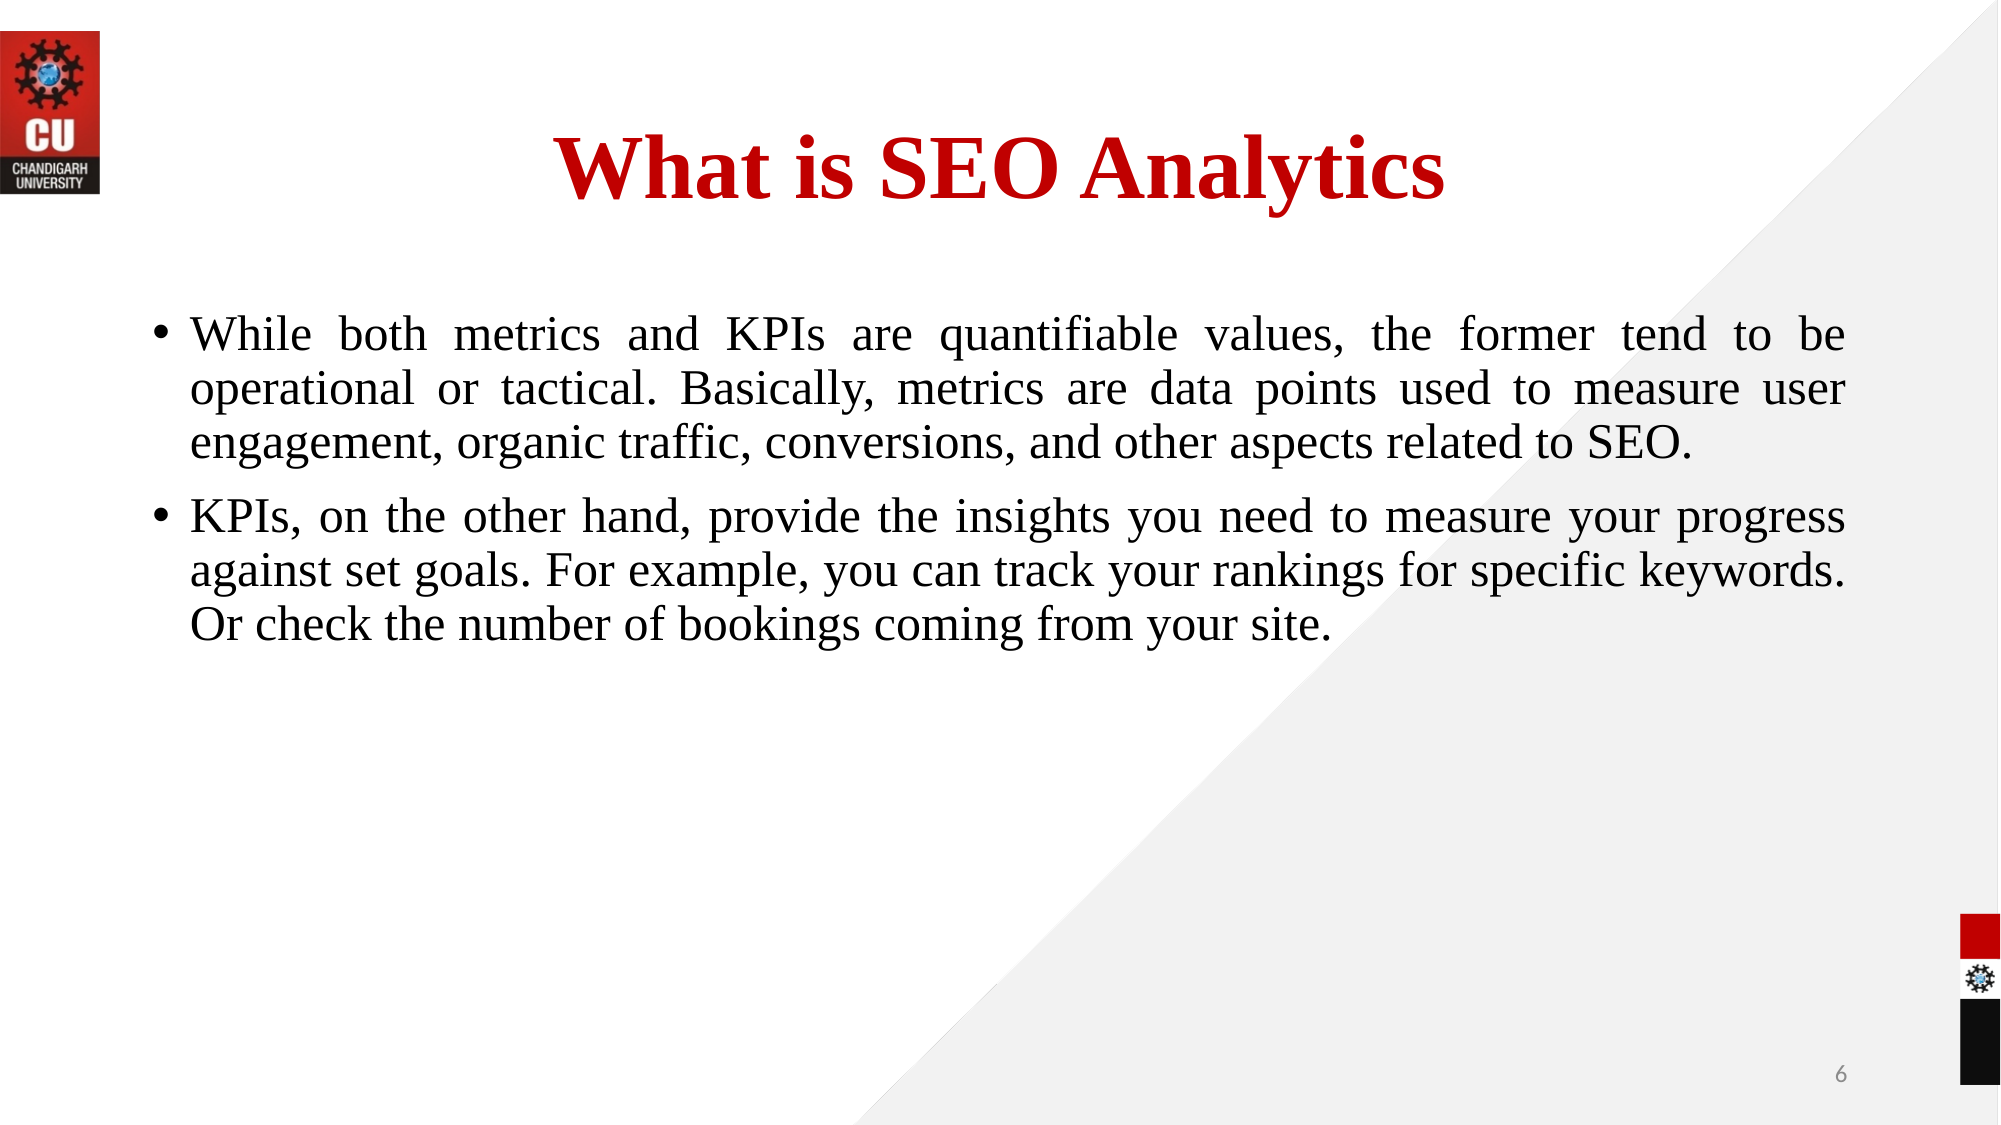

# What is SEO Analytics
While both metrics and KPIs are quantifiable values, the former tend to be operational or tactical. Basically, metrics are data points used to measure user engagement, organic traffic, conversions, and other aspects related to SEO.
KPIs, on the other hand, provide the insights you need to measure your progress against set goals. For example, you can track your rankings for specific keywords. Or check the number of bookings coming from your site.

6